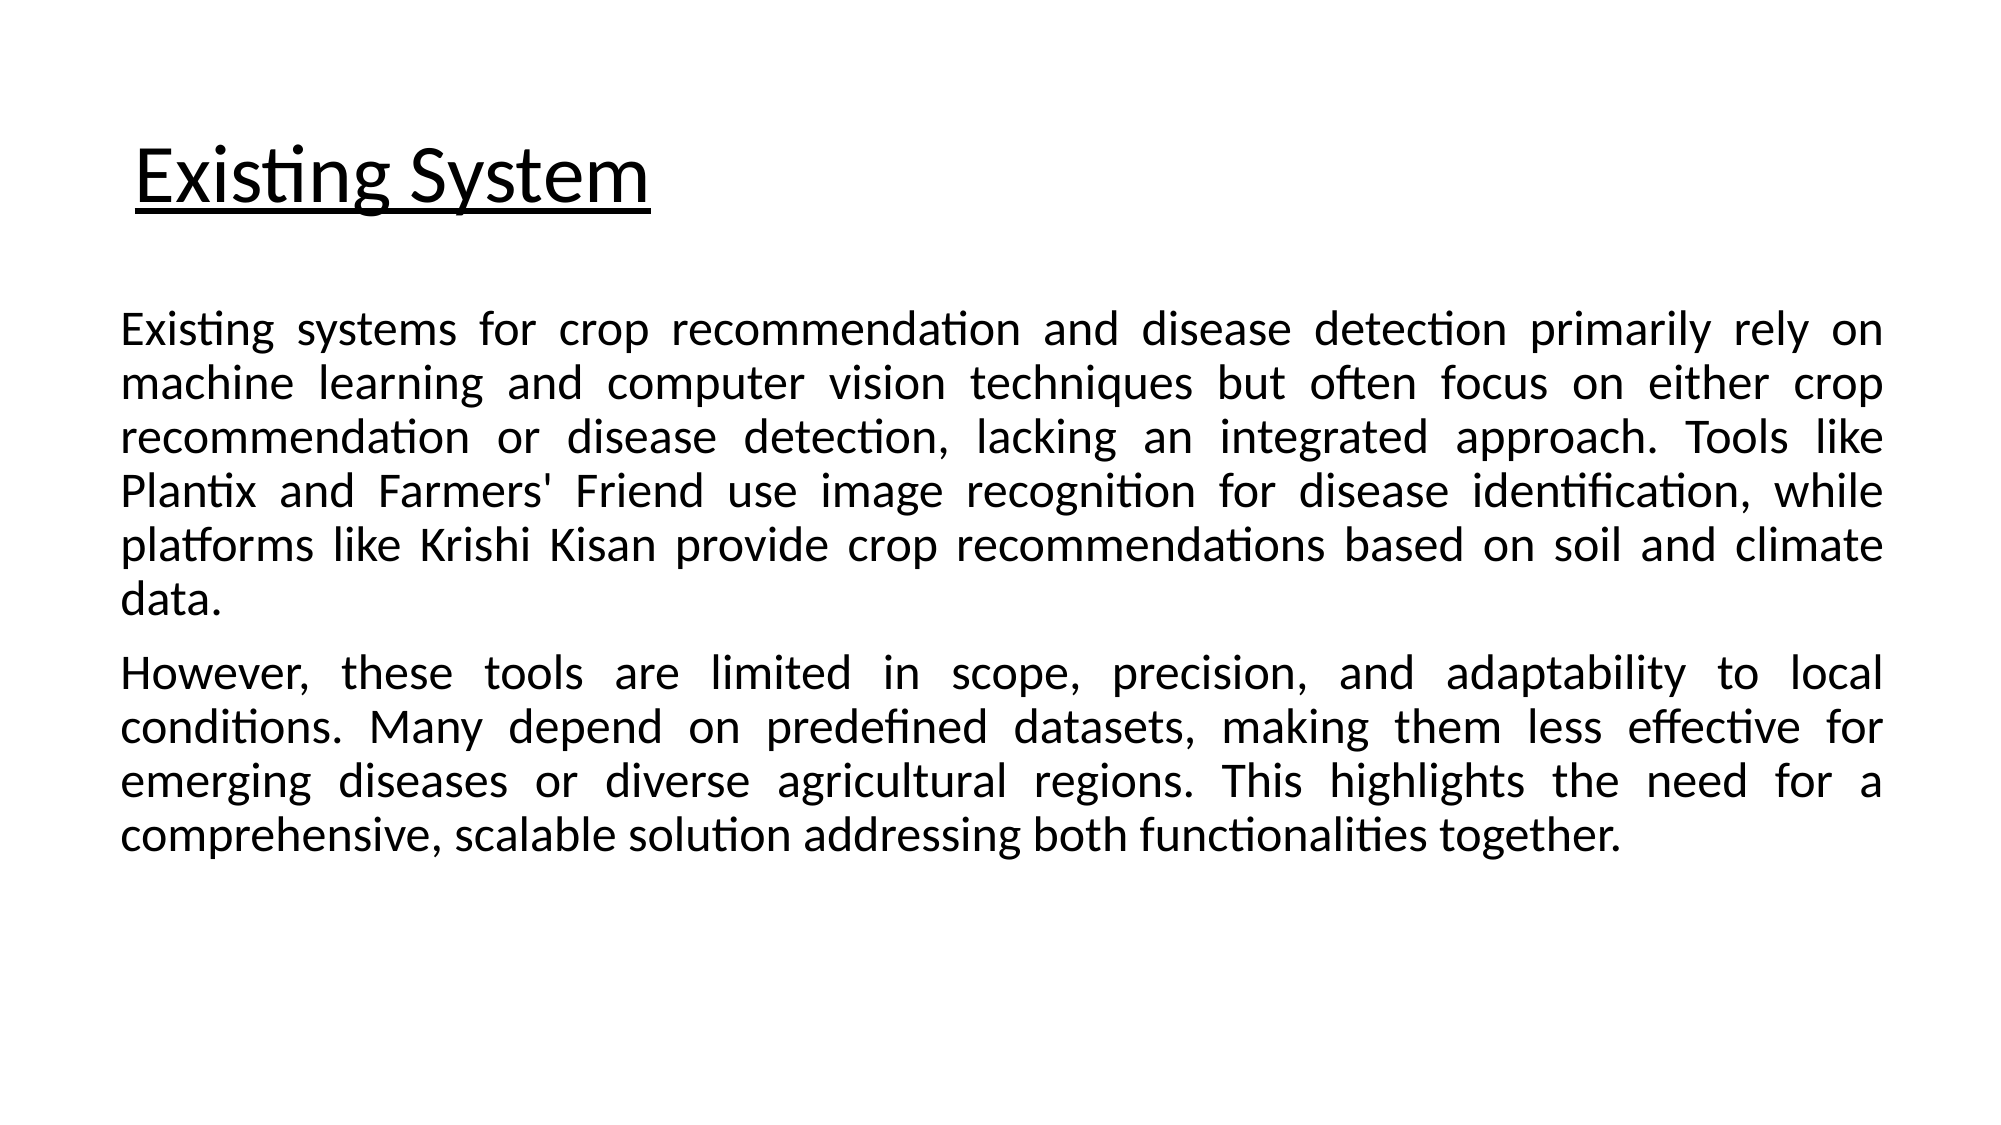

# Existing System
Existing systems for crop recommendation and disease detection primarily rely on machine learning and computer vision techniques but often focus on either crop recommendation or disease detection, lacking an integrated approach. Tools like Plantix and Farmers' Friend use image recognition for disease identification, while platforms like Krishi Kisan provide crop recommendations based on soil and climate data.
However, these tools are limited in scope, precision, and adaptability to local conditions. Many depend on predefined datasets, making them less effective for emerging diseases or diverse agricultural regions. This highlights the need for a comprehensive, scalable solution addressing both functionalities together.